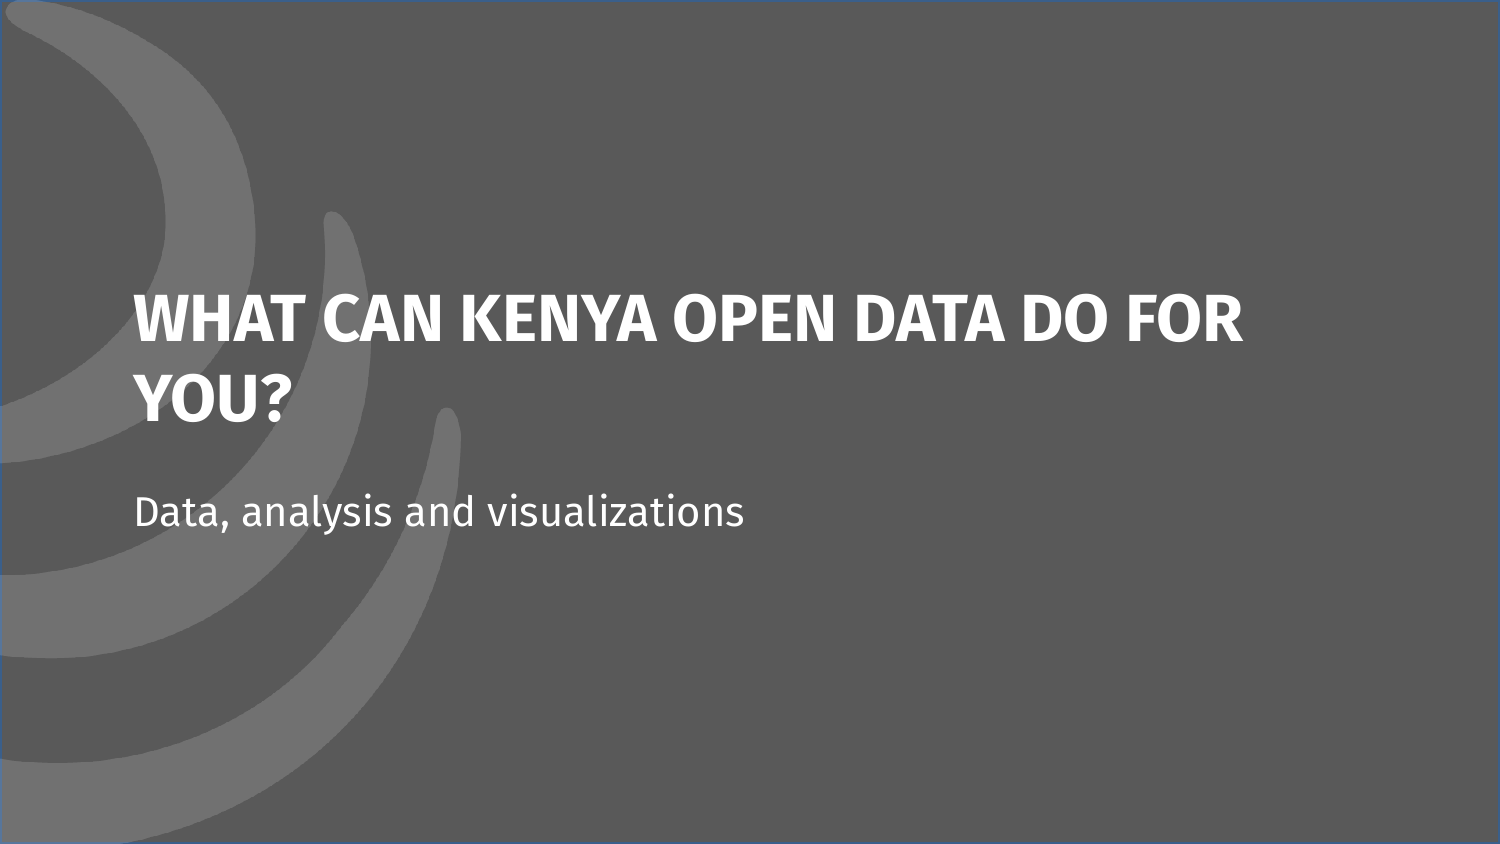

# What can kenya open data do for you?
Data, analysis and visualizations